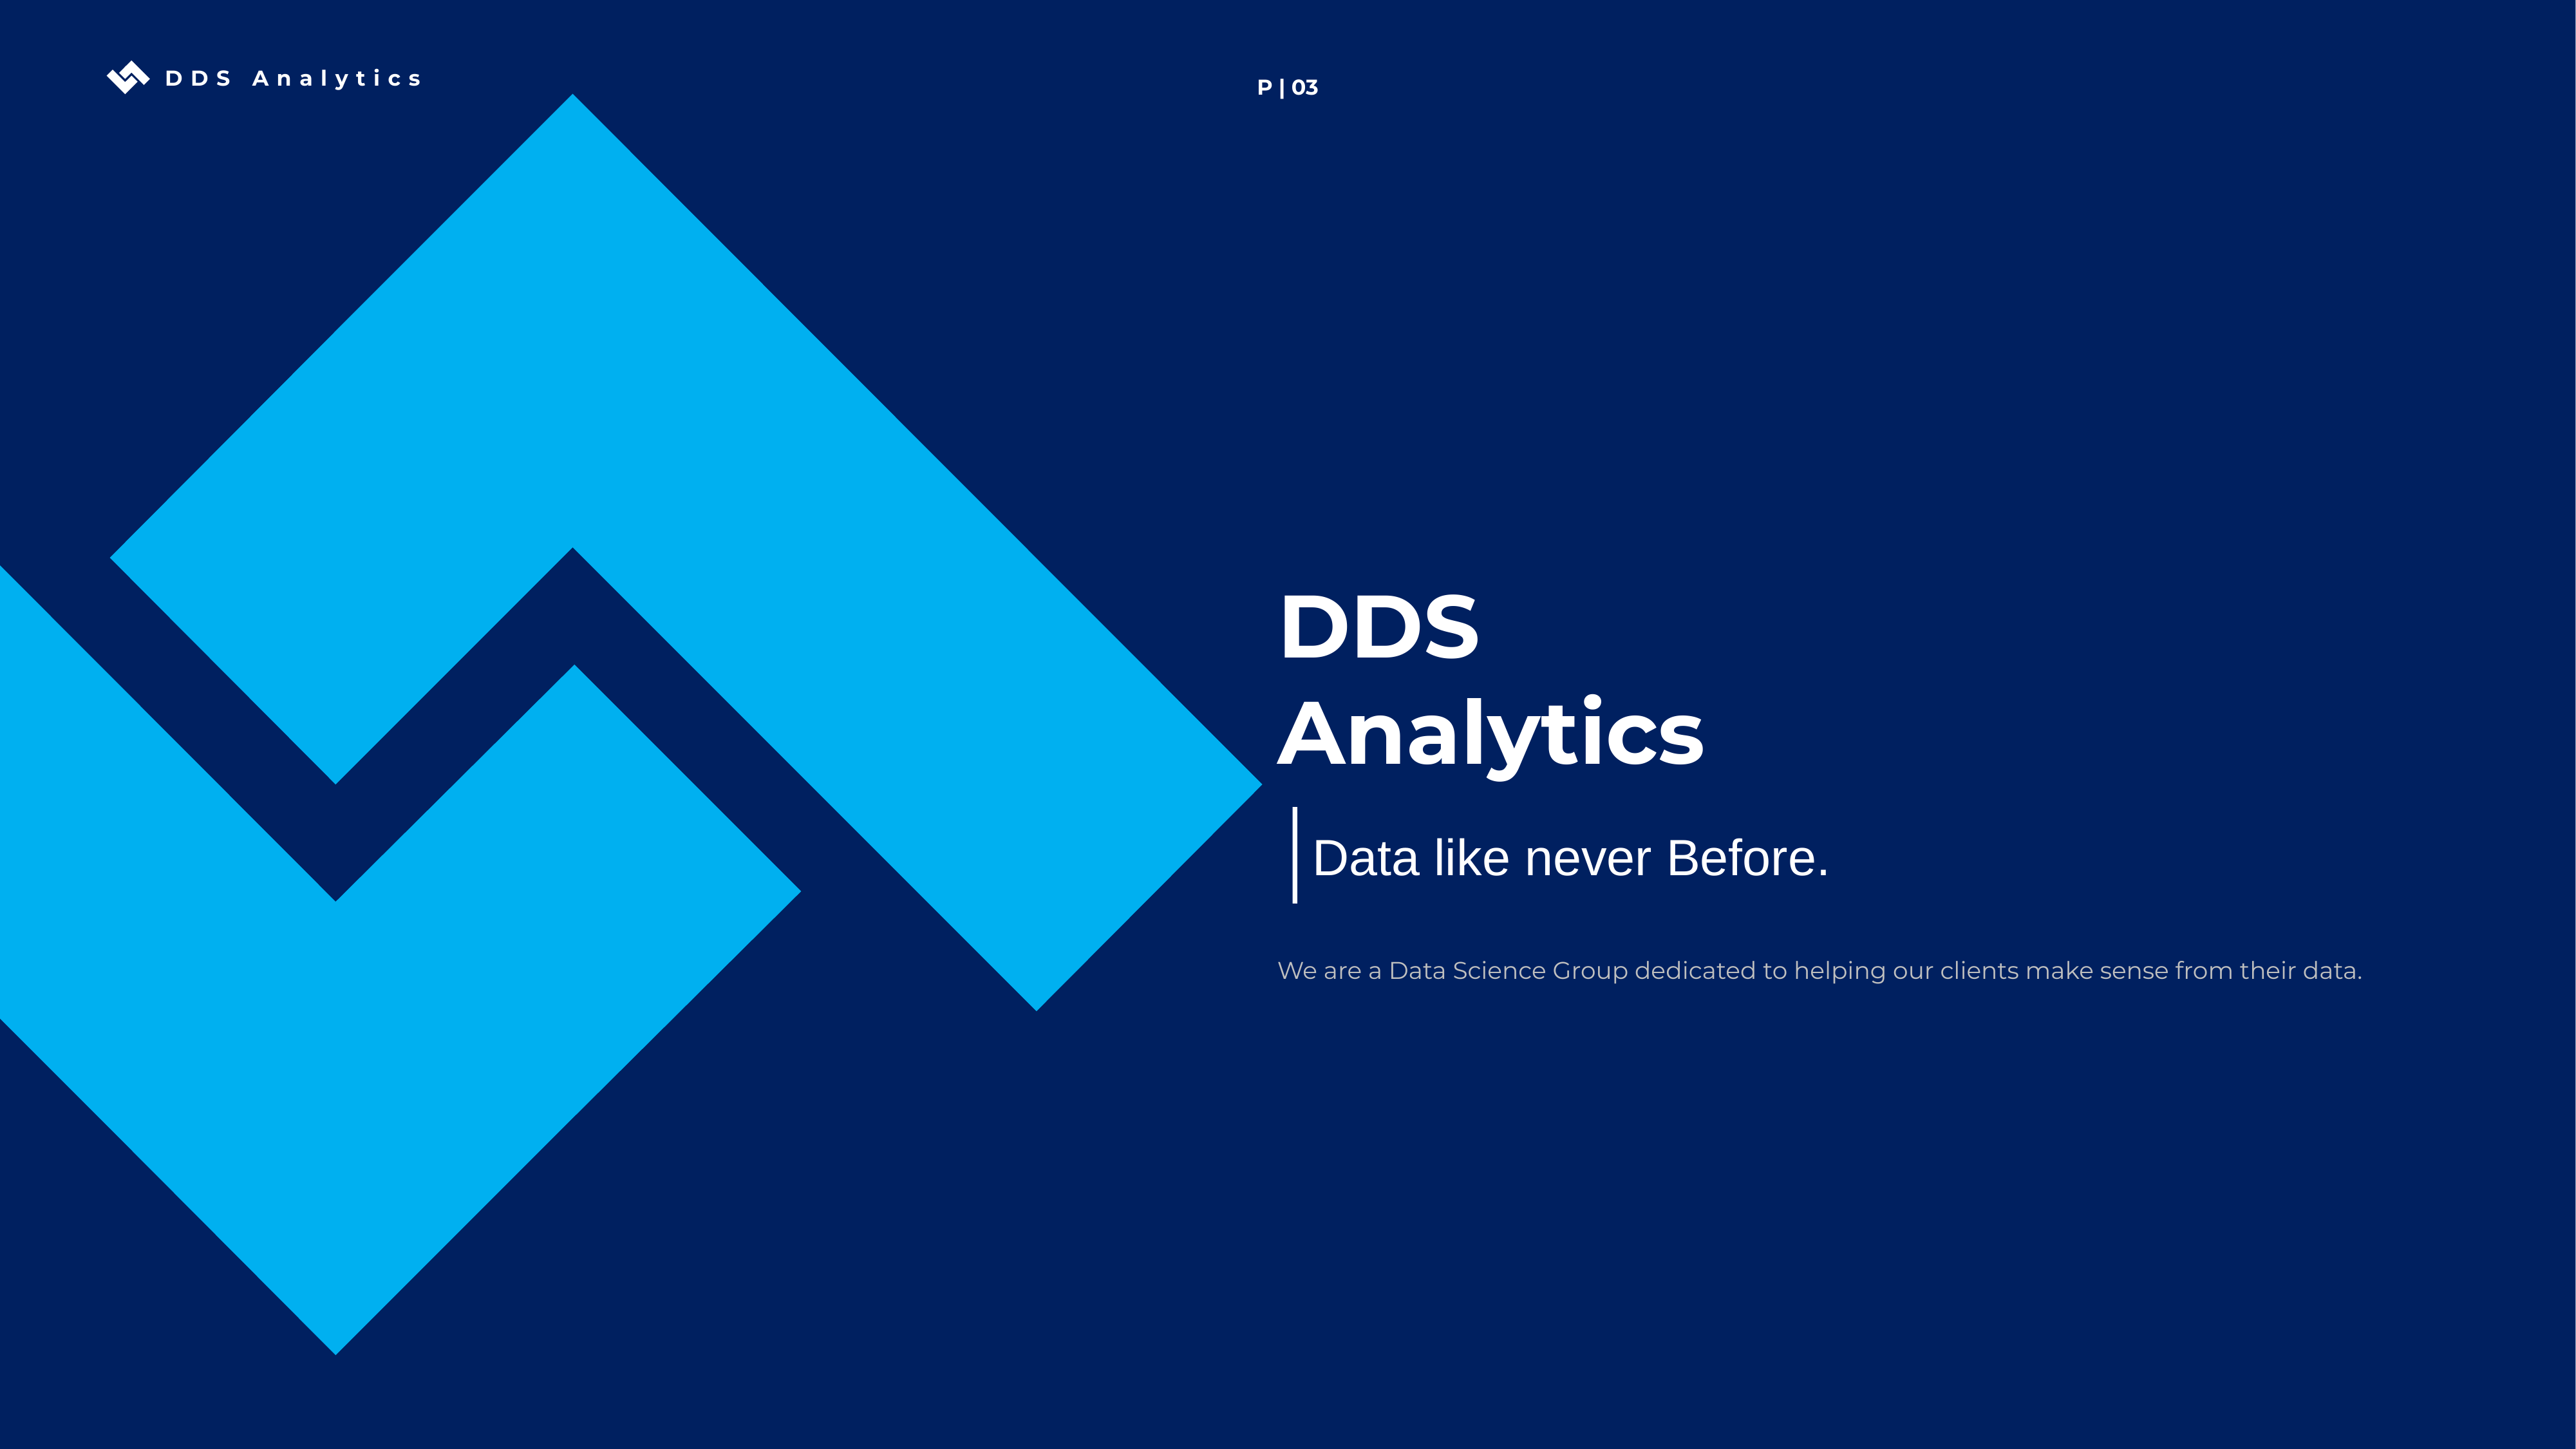

DDS Analytics
P | 03

DDS
Analytics

Data like never Before.
We are a Data Science Group dedicated to helping our clients make sense from their data.